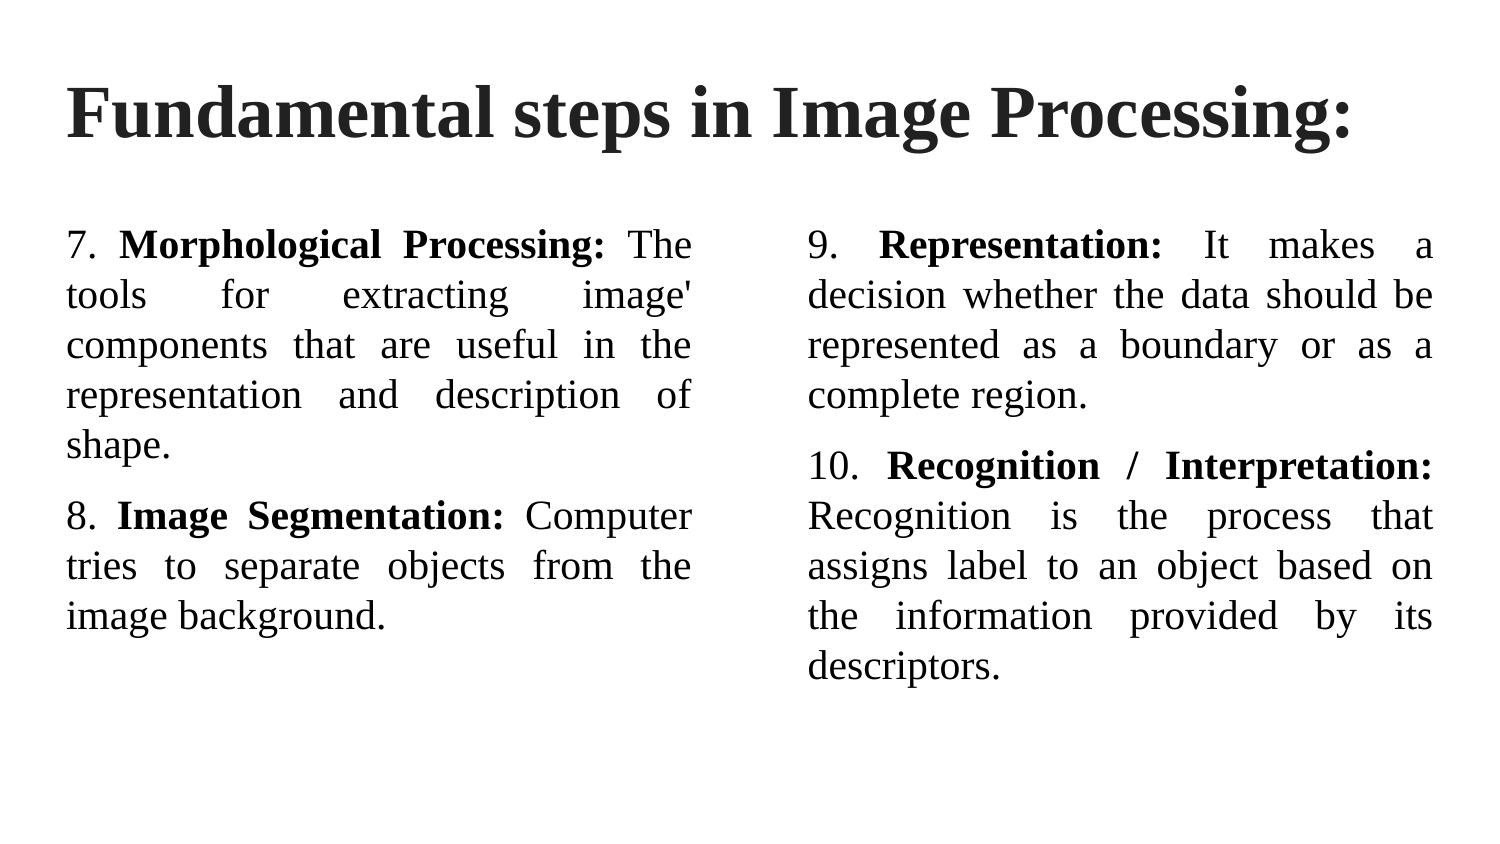

# Fundamental steps in Image Processing:

7. Morphological Processing: The tools for extracting image' components that are useful in the representation and description of shape.
8. Image Segmentation: Computer tries to separate objects from the image background.

9. Representation: It makes a decision whether the data should be represented as a boundary or as a complete region.
10. Recognition / Interpretation: Recognition is the process that assigns label to an object based on the information provided by its descriptors.